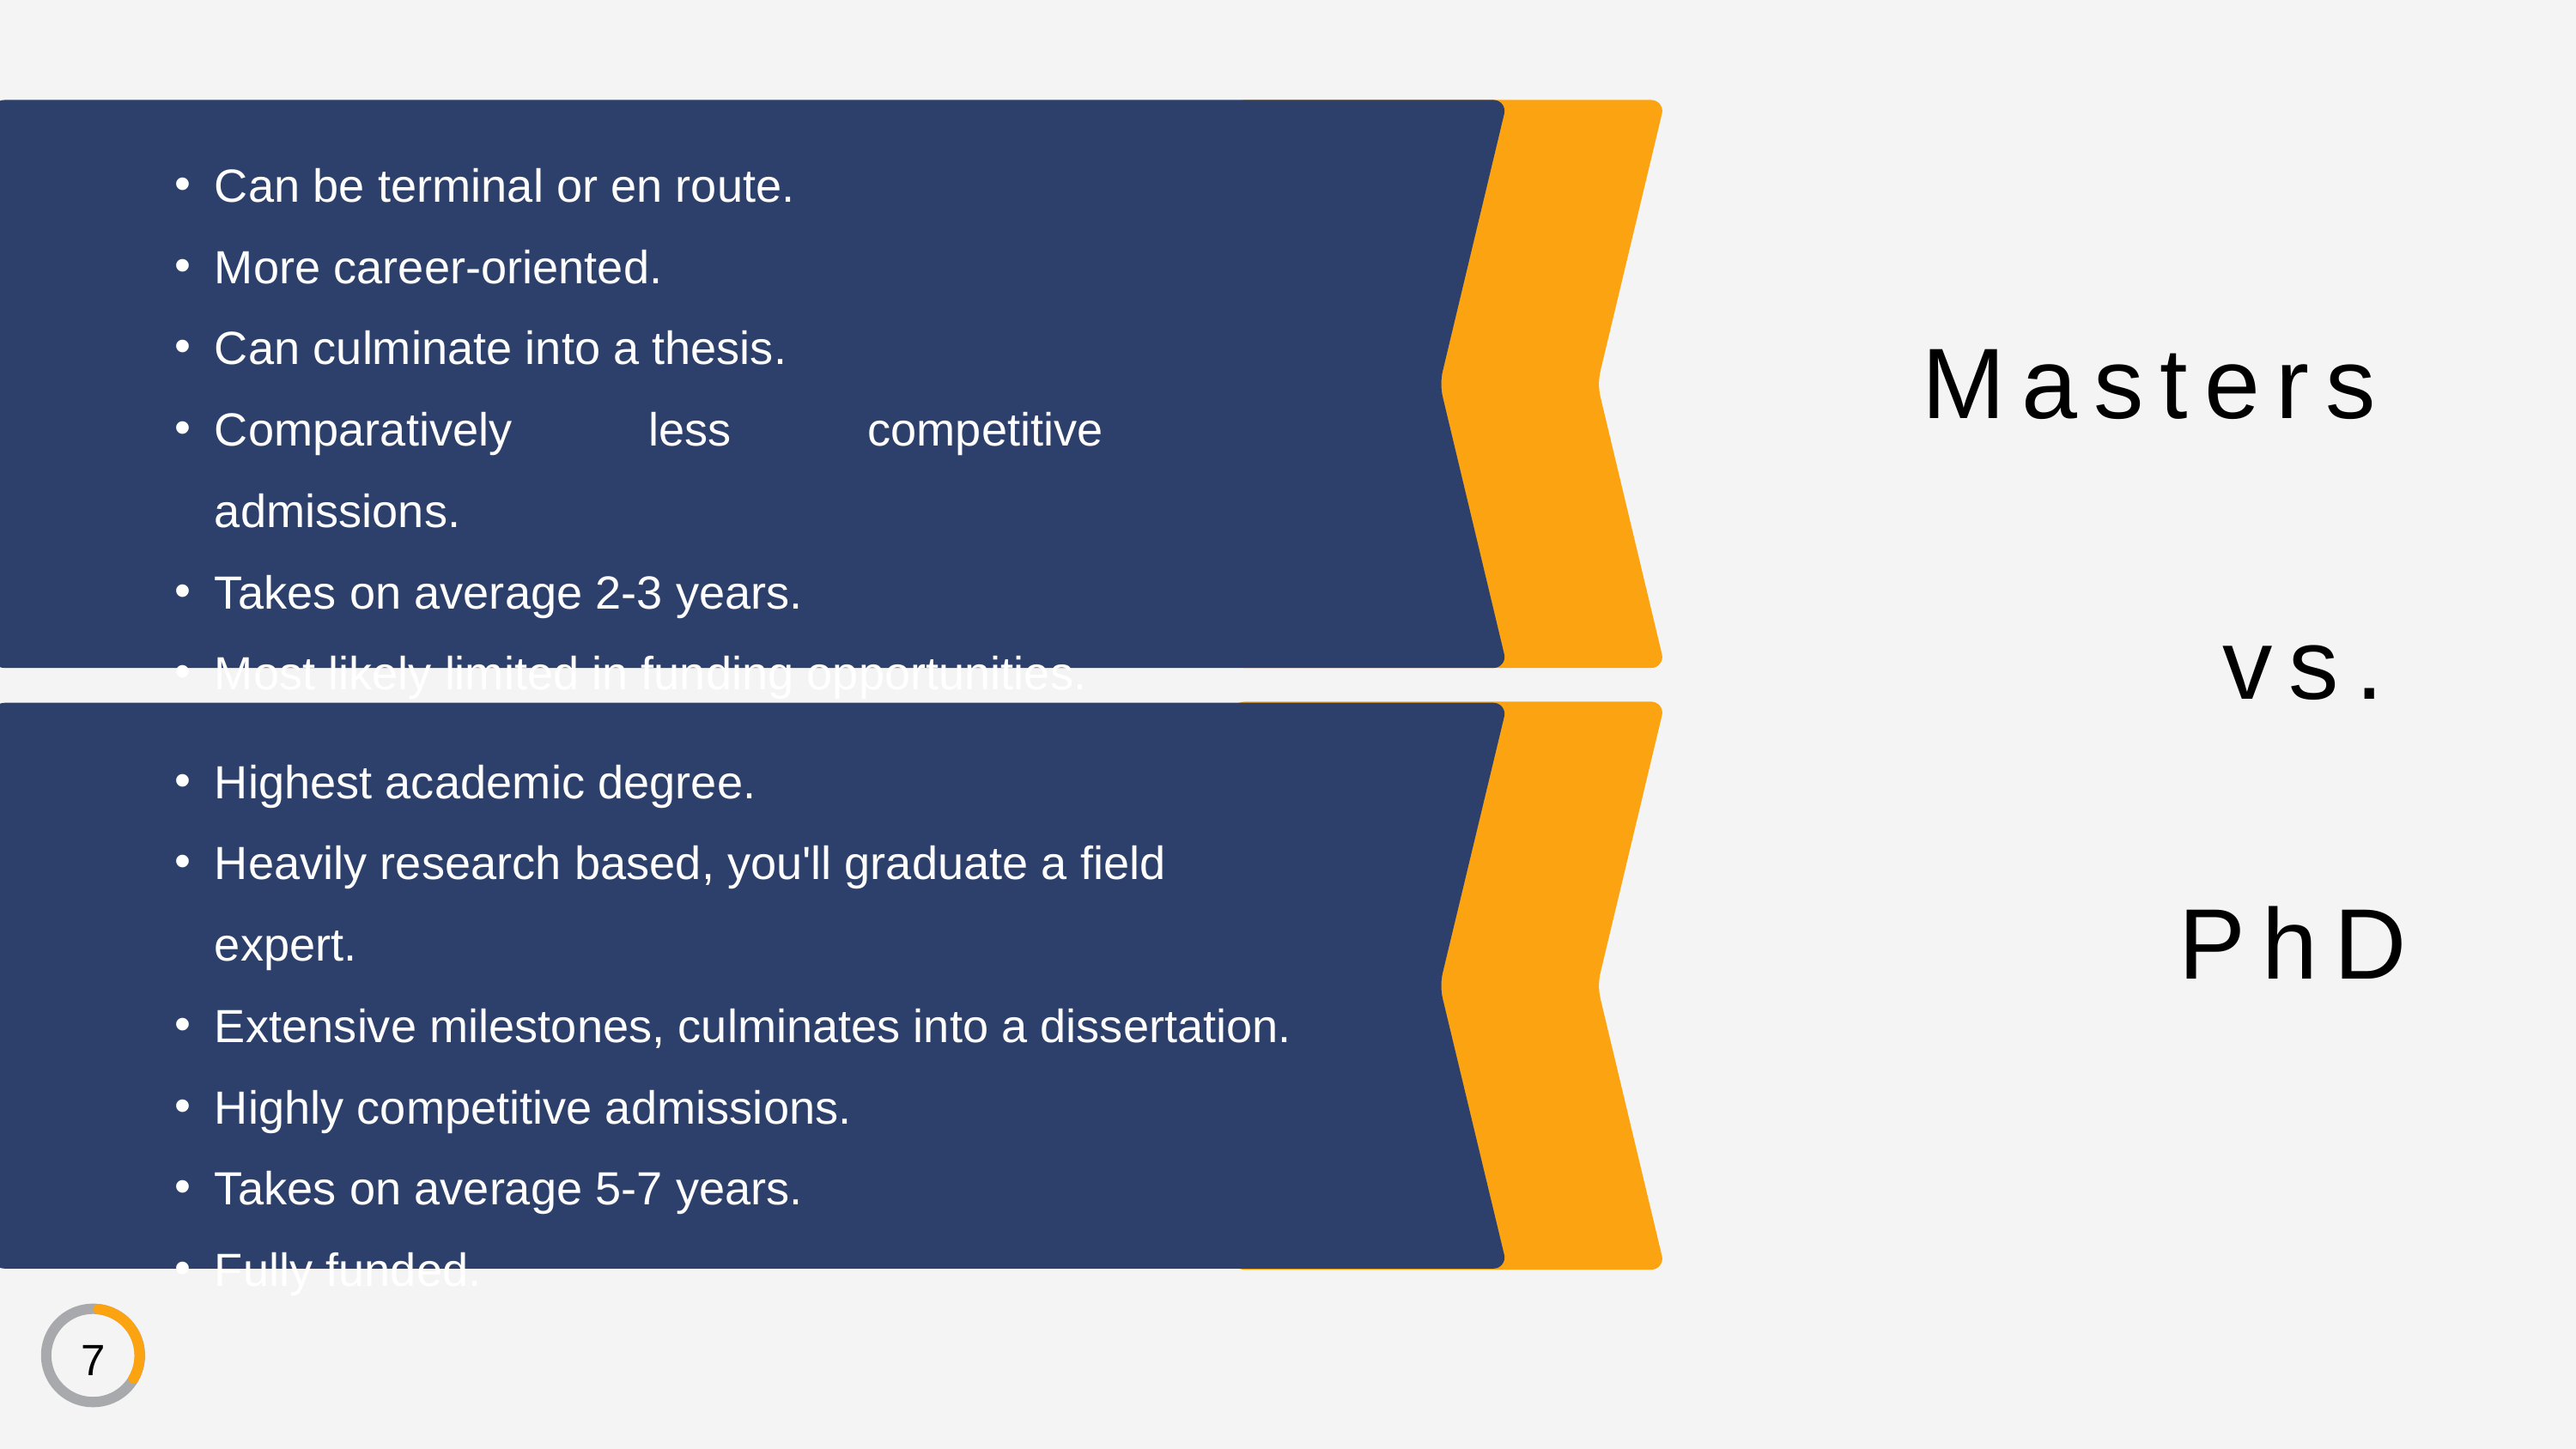

Can be terminal or en route.
More career-oriented.
Can culminate into a thesis.
Comparatively less competitive admissions.
Takes on average 2-3 years.
Most likely limited in funding opportunities.

Highest academic degree.
Heavily research based, you'll graduate a field expert.
Extensive milestones, culminates into a dissertation.
Highly competitive admissions.
Takes on average 5-7 years.
Fully funded.

Masters
 vs.
PhD

7